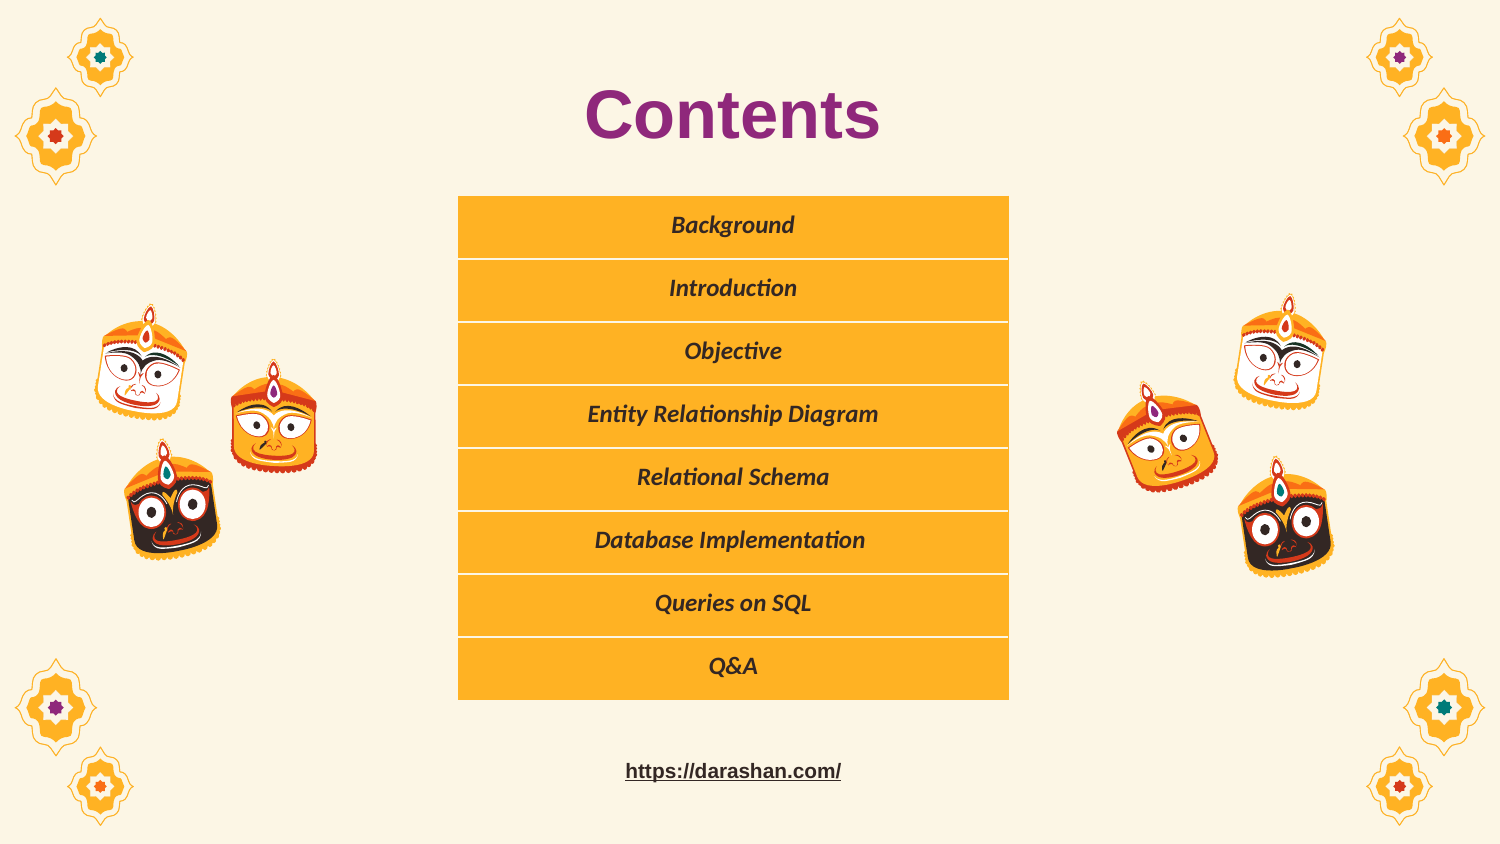

# Contents
| Background |
| --- |
| Introduction |
| Objective |
| Entity Relationship Diagram |
| Relational Schema |
| Database Implementation |
| Queries on SQL |
| Q&A |

https://darashan.com/